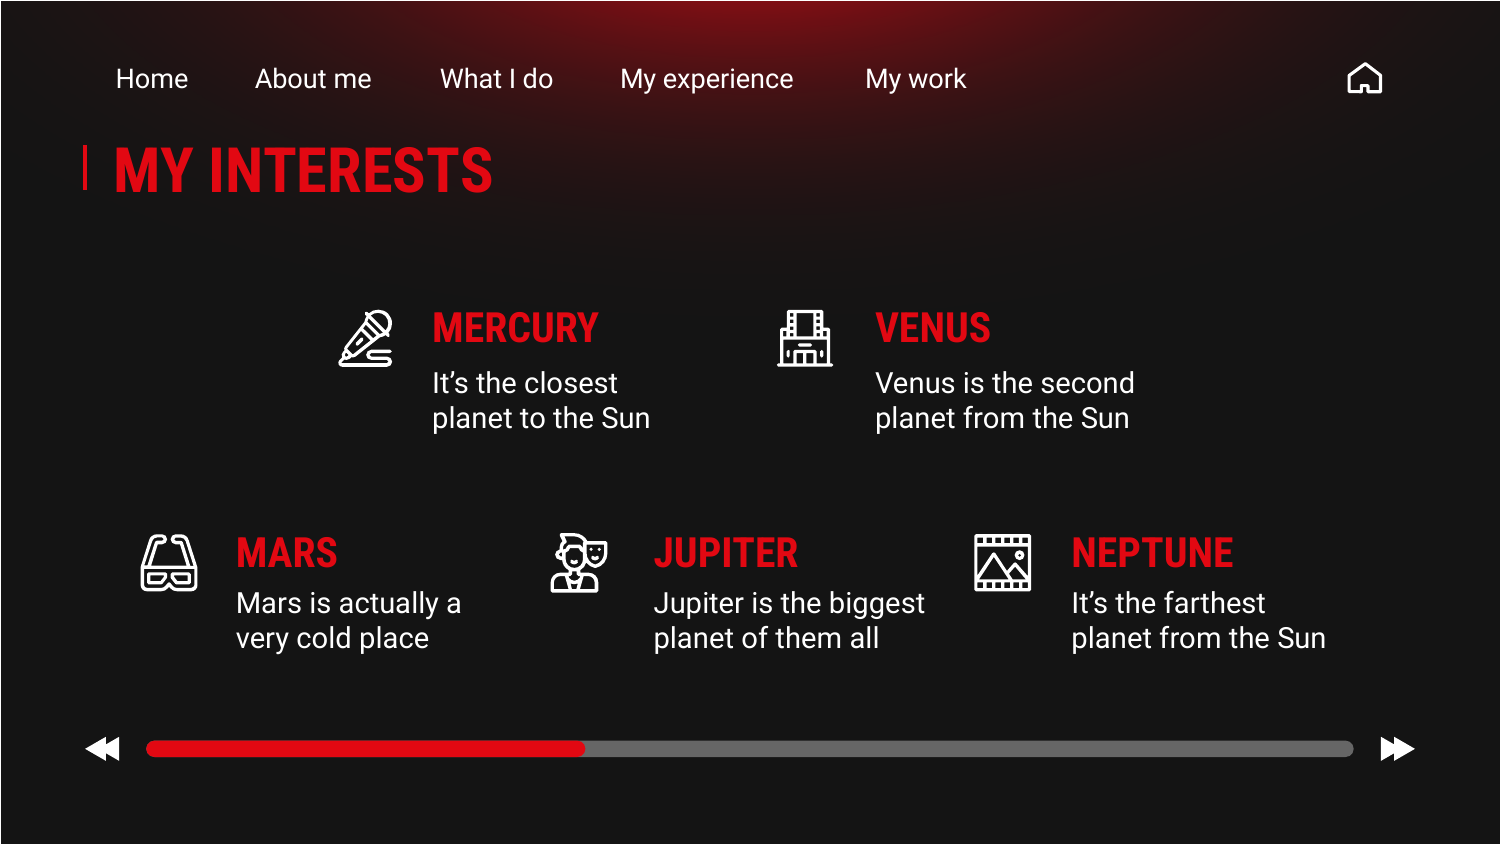

Home
About me
What I do
My experience
My work

# MY INTERESTS
MERCURY
VENUS

It’s the closest planet to the Sun
Venus is the second planet from the Sun
MARS
JUPITER
NEPTUNE

Mars is actually a very cold place
Jupiter is the biggest planet of them all
It’s the farthest planet from the Sun